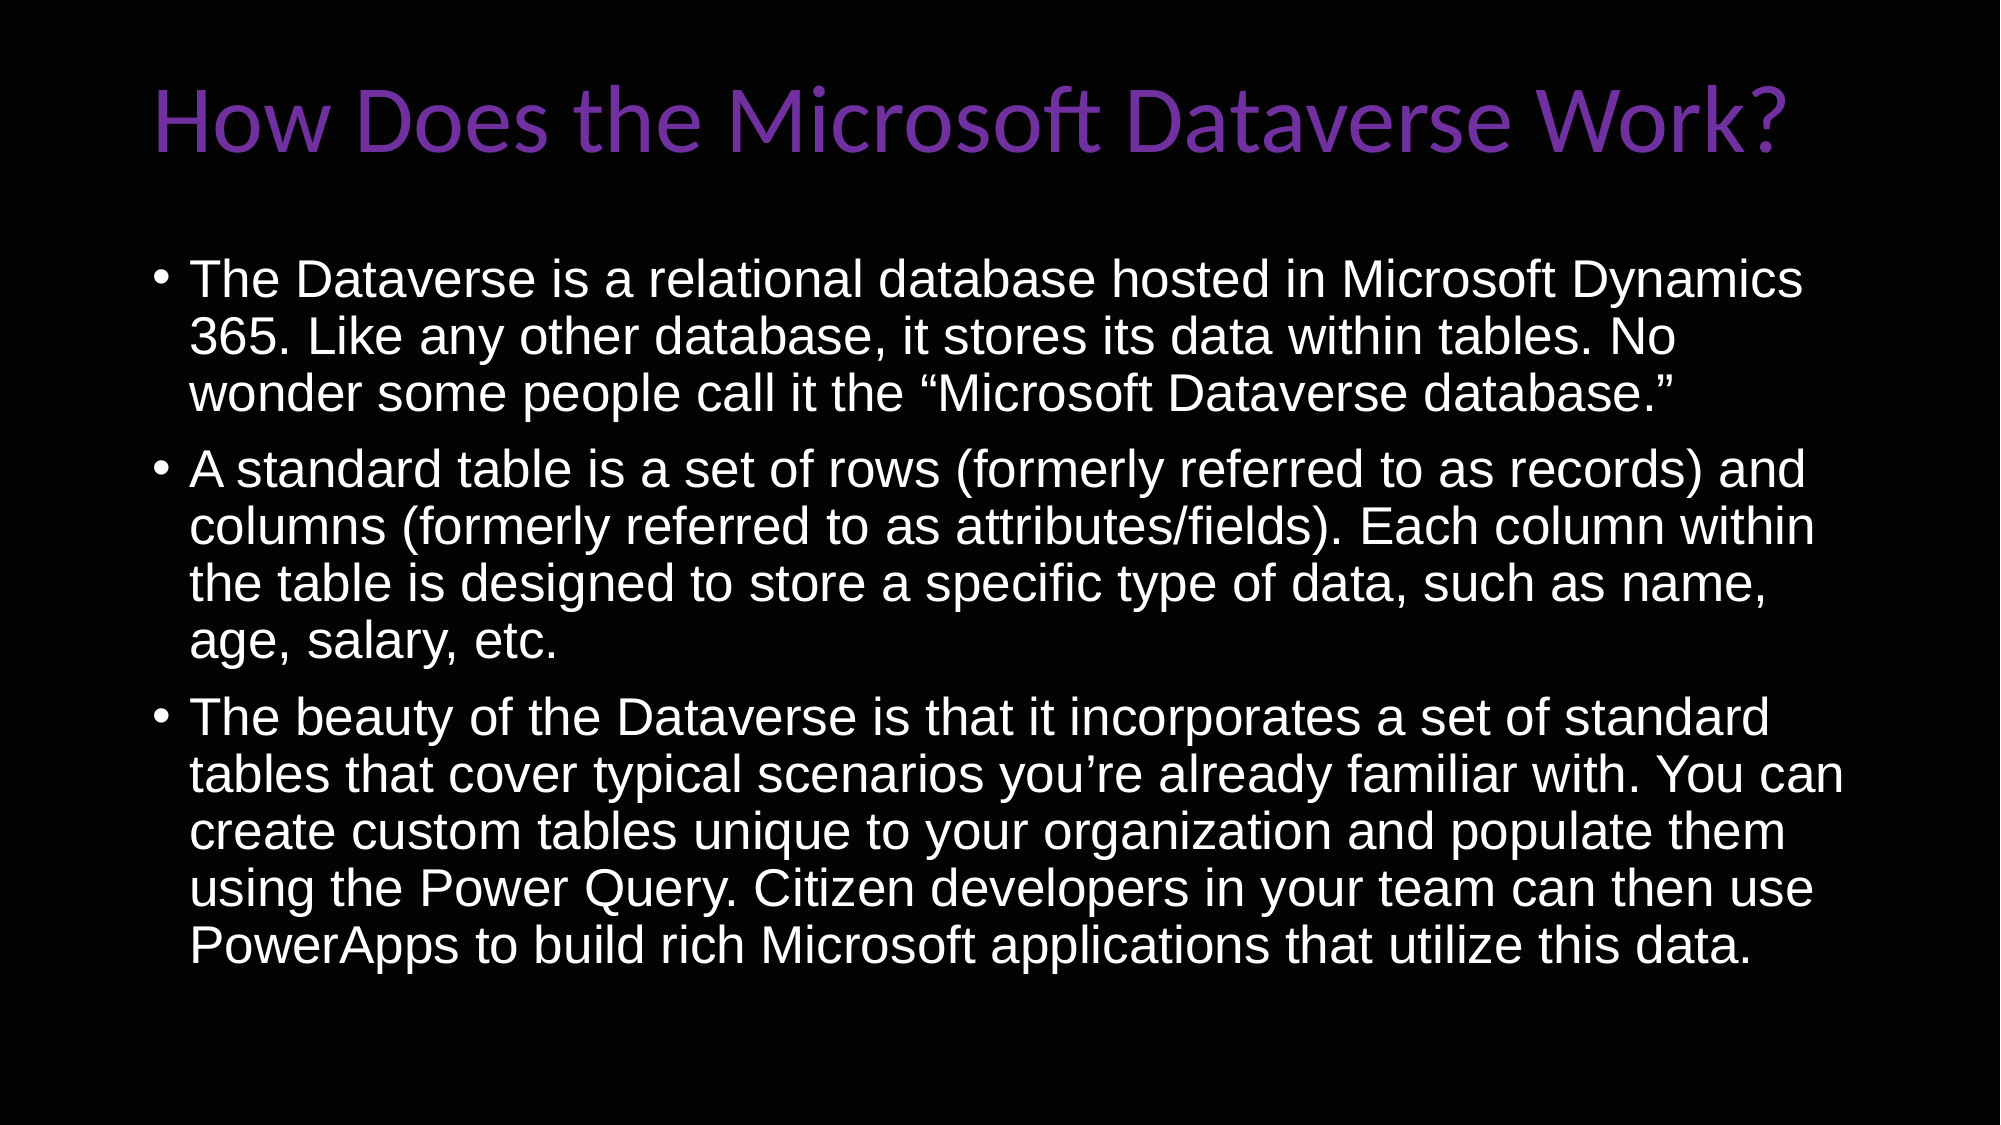

# How Does the Microsoft Dataverse Work?
The Dataverse is a relational database hosted in Microsoft Dynamics 365. Like any other database, it stores its data within tables. No wonder some people call it the “Microsoft Dataverse database.”
A standard table is a set of rows (formerly referred to as records) and columns (formerly referred to as attributes/fields). Each column within the table is designed to store a specific type of data, such as name, age, salary, etc.
The beauty of the Dataverse is that it incorporates a set of standard tables that cover typical scenarios you’re already familiar with. You can create custom tables unique to your organization and populate them using the Power Query. Citizen developers in your team can then use PowerApps to build rich Microsoft applications that utilize this data.